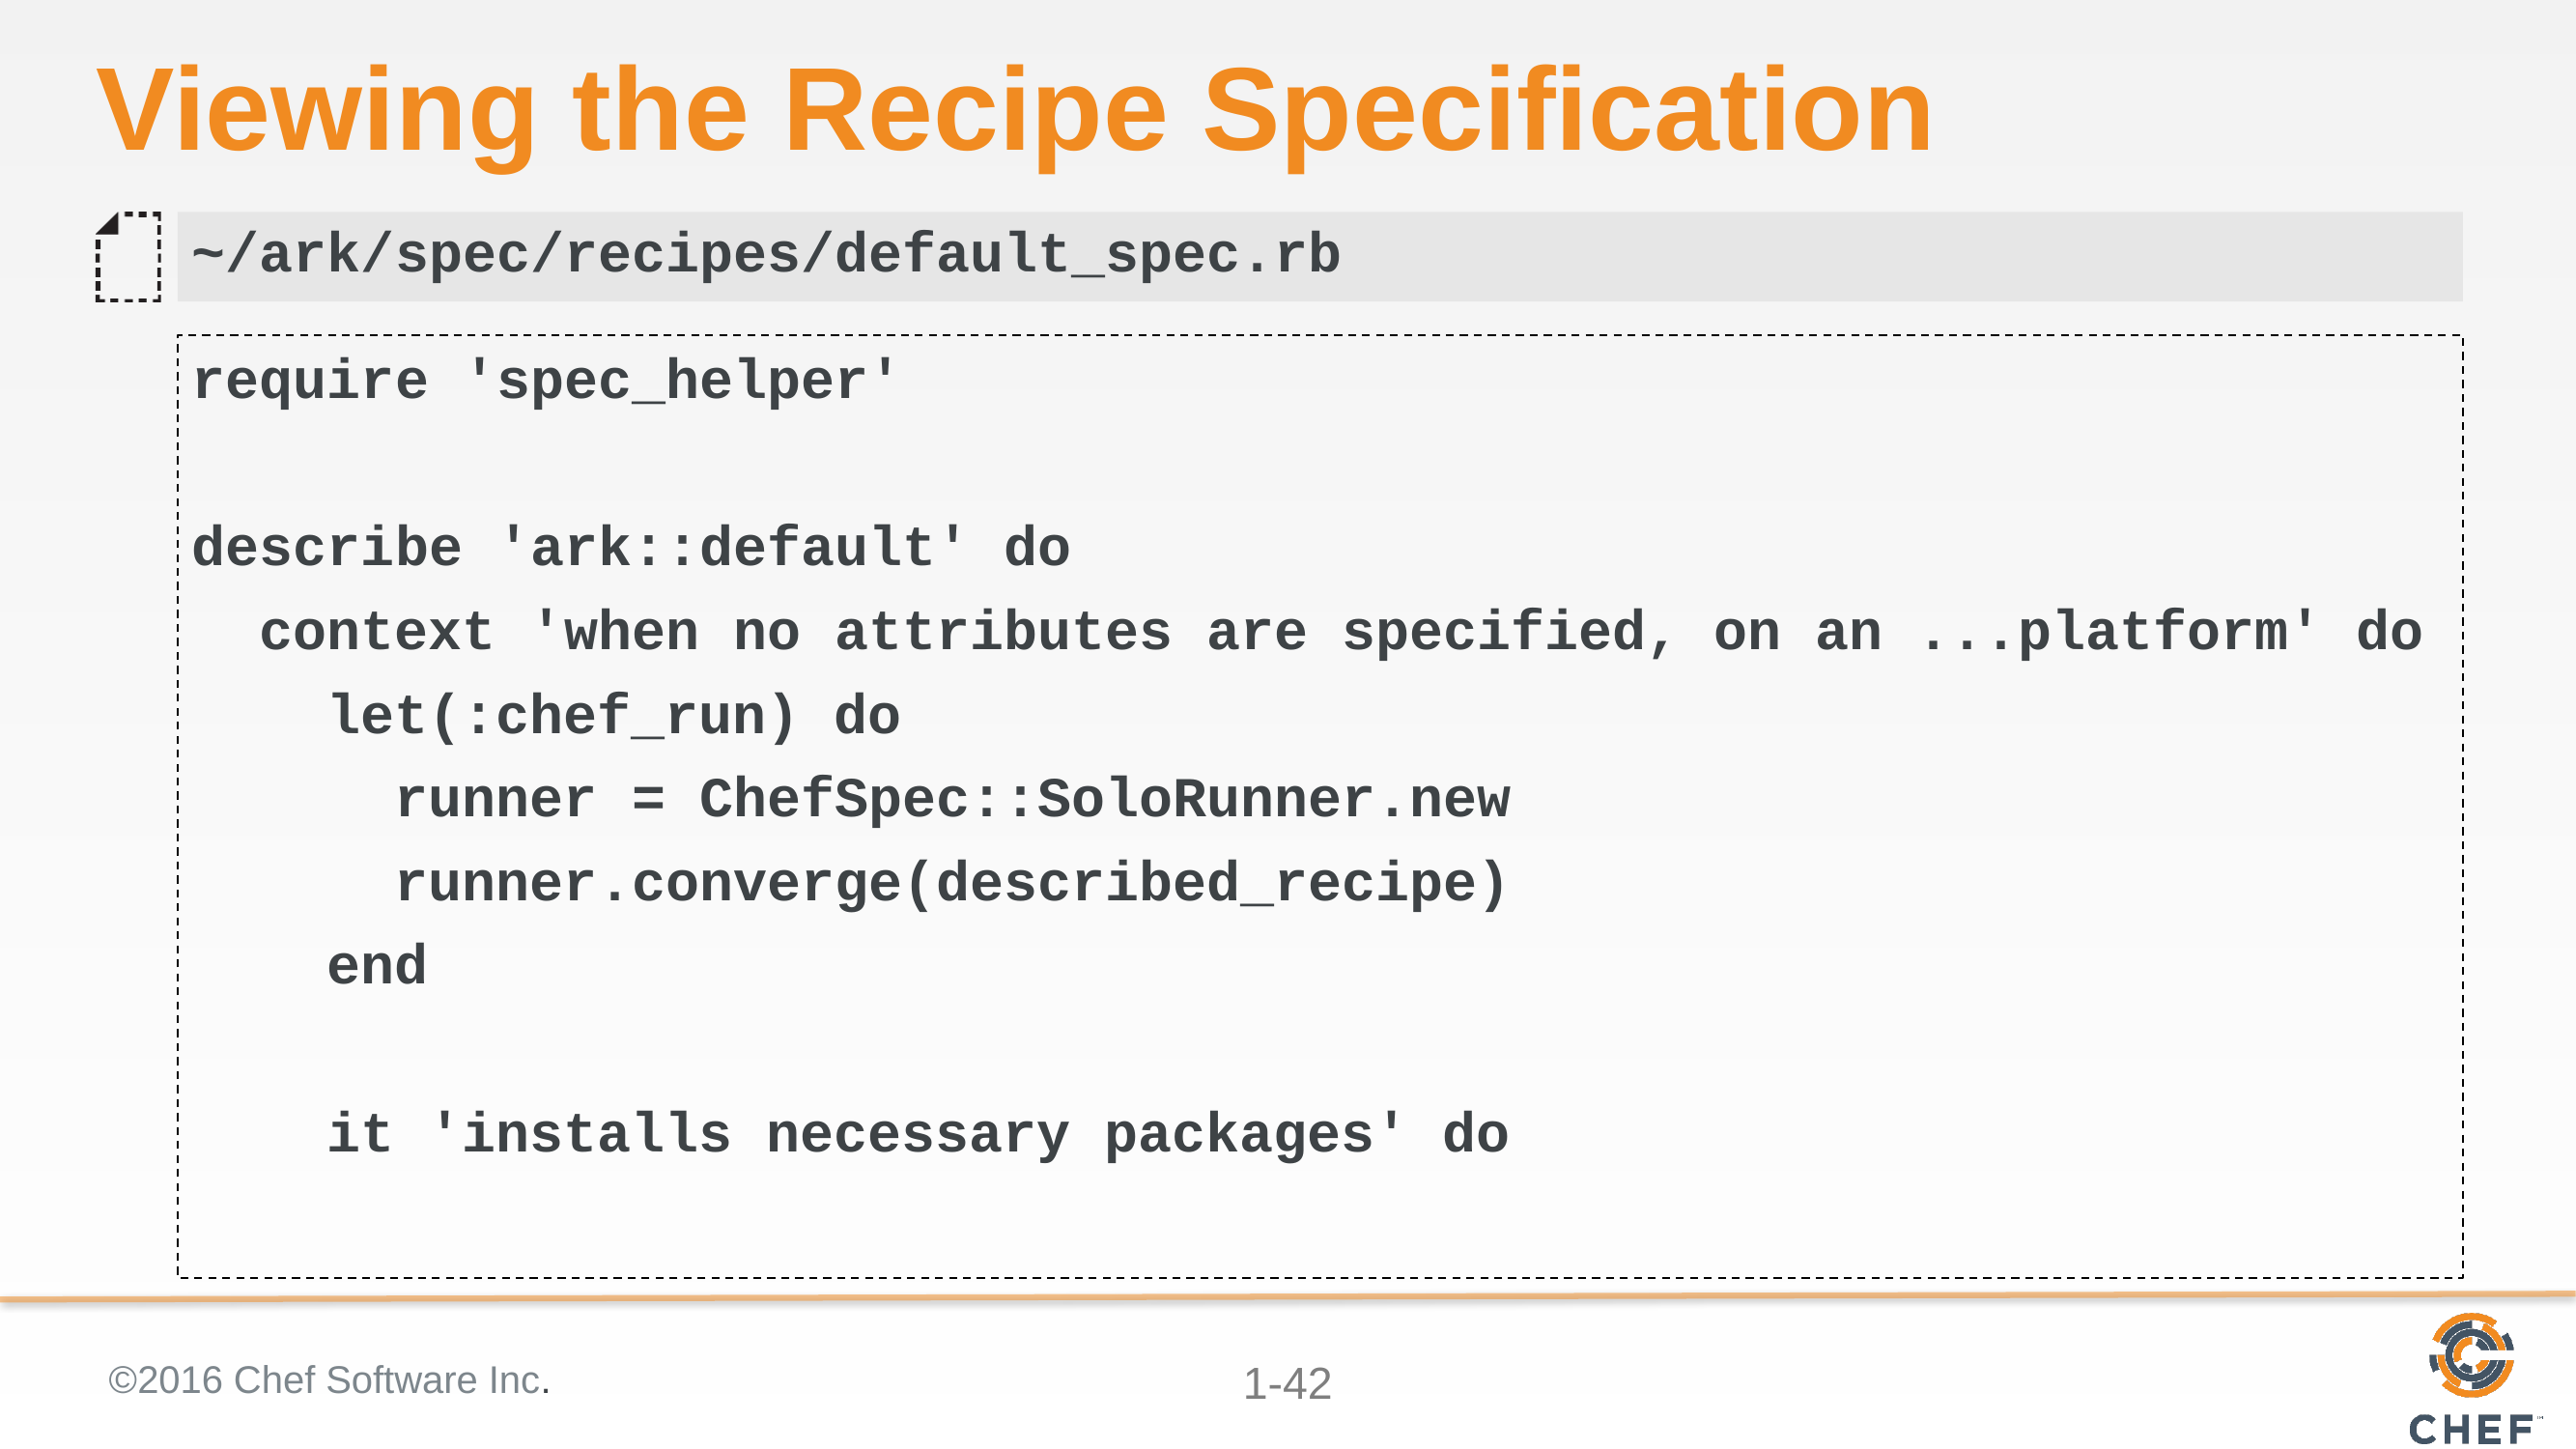

# Viewing the Recipe Specification
~/ark/spec/recipes/default_spec.rb
require 'spec_helper'

describe 'ark::default' do
  context 'when no attributes are specified, on an ...platform' do
    let(:chef_run) do
      runner = ChefSpec::SoloRunner.new
      runner.converge(described_recipe)
    end

    it 'installs necessary packages' do